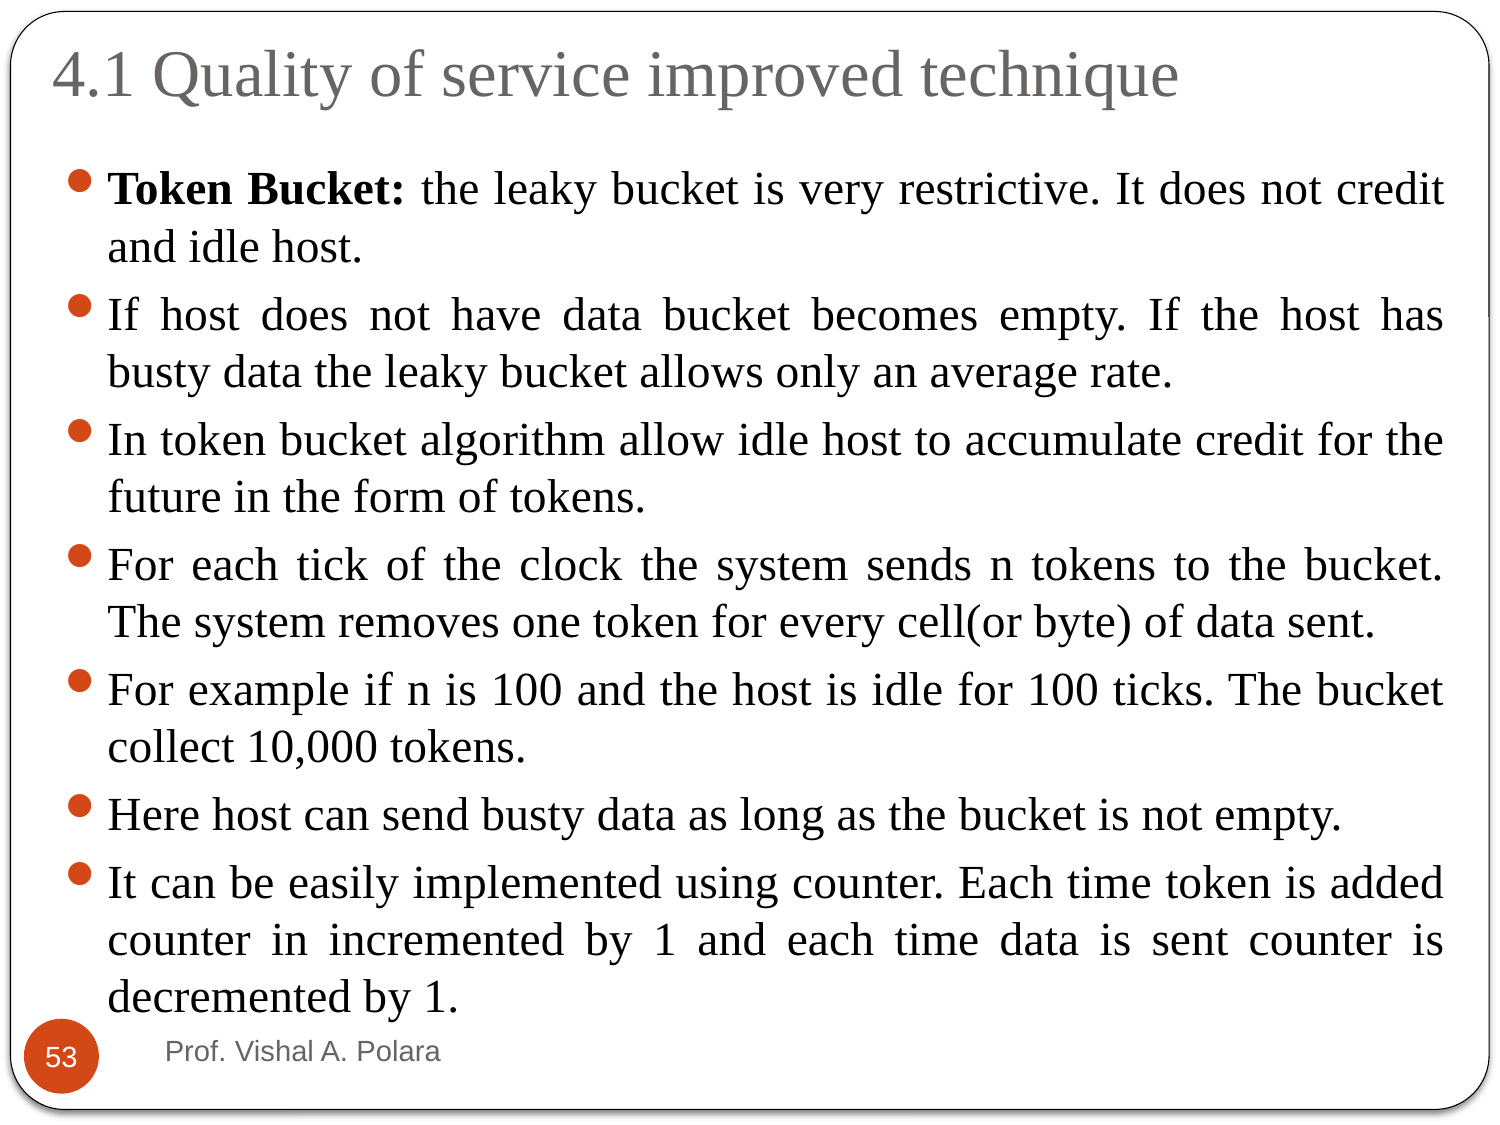

# 4.1 Quality of service improved technique
Token Bucket: the leaky bucket is very restrictive. It does not credit and idle host.
If host does not have data bucket becomes empty. If the host has busty data the leaky bucket allows only an average rate.
In token bucket algorithm allow idle host to accumulate credit for the future in the form of tokens.
For each tick of the clock the system sends n tokens to the bucket. The system removes one token for every cell(or byte) of data sent.
For example if n is 100 and the host is idle for 100 ticks. The bucket collect 10,000 tokens.
Here host can send busty data as long as the bucket is not empty.
It can be easily implemented using counter. Each time token is added counter in incremented by 1 and each time data is sent counter is decremented by 1.

Prof. Vishal A. Polara
53